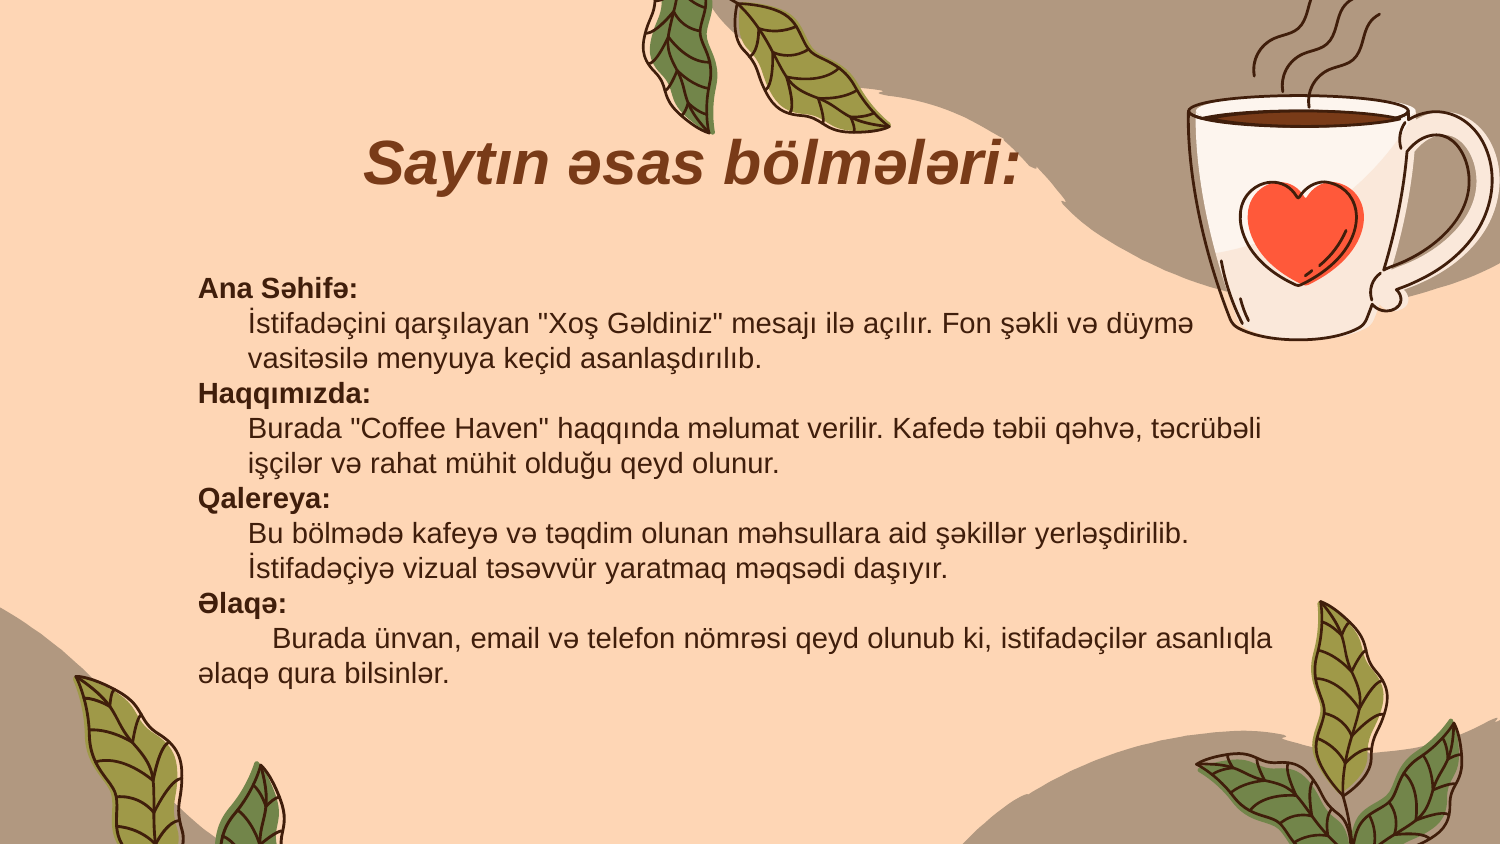

# Saytın əsas bölmələri:
Ana Səhifə:
İstifadəçini qarşılayan "Xoş Gəldiniz" mesajı ilə açılır. Fon şəkli və düymə vasitəsilə menyuya keçid asanlaşdırılıb.
Haqqımızda:
Burada "Coffee Haven" haqqında məlumat verilir. Kafedə təbii qəhvə, təcrübəli işçilər və rahat mühit olduğu qeyd olunur.
Qalereya:
Bu bölmədə kafeyə və təqdim olunan məhsullara aid şəkillər yerləşdirilib. İstifadəçiyə vizual təsəvvür yaratmaq məqsədi daşıyır.
Əlaqə:
         Burada ünvan, email və telefon nömrəsi qeyd olunub ki, istifadəçilər asanlıqla əlaqə qura bilsinlər.